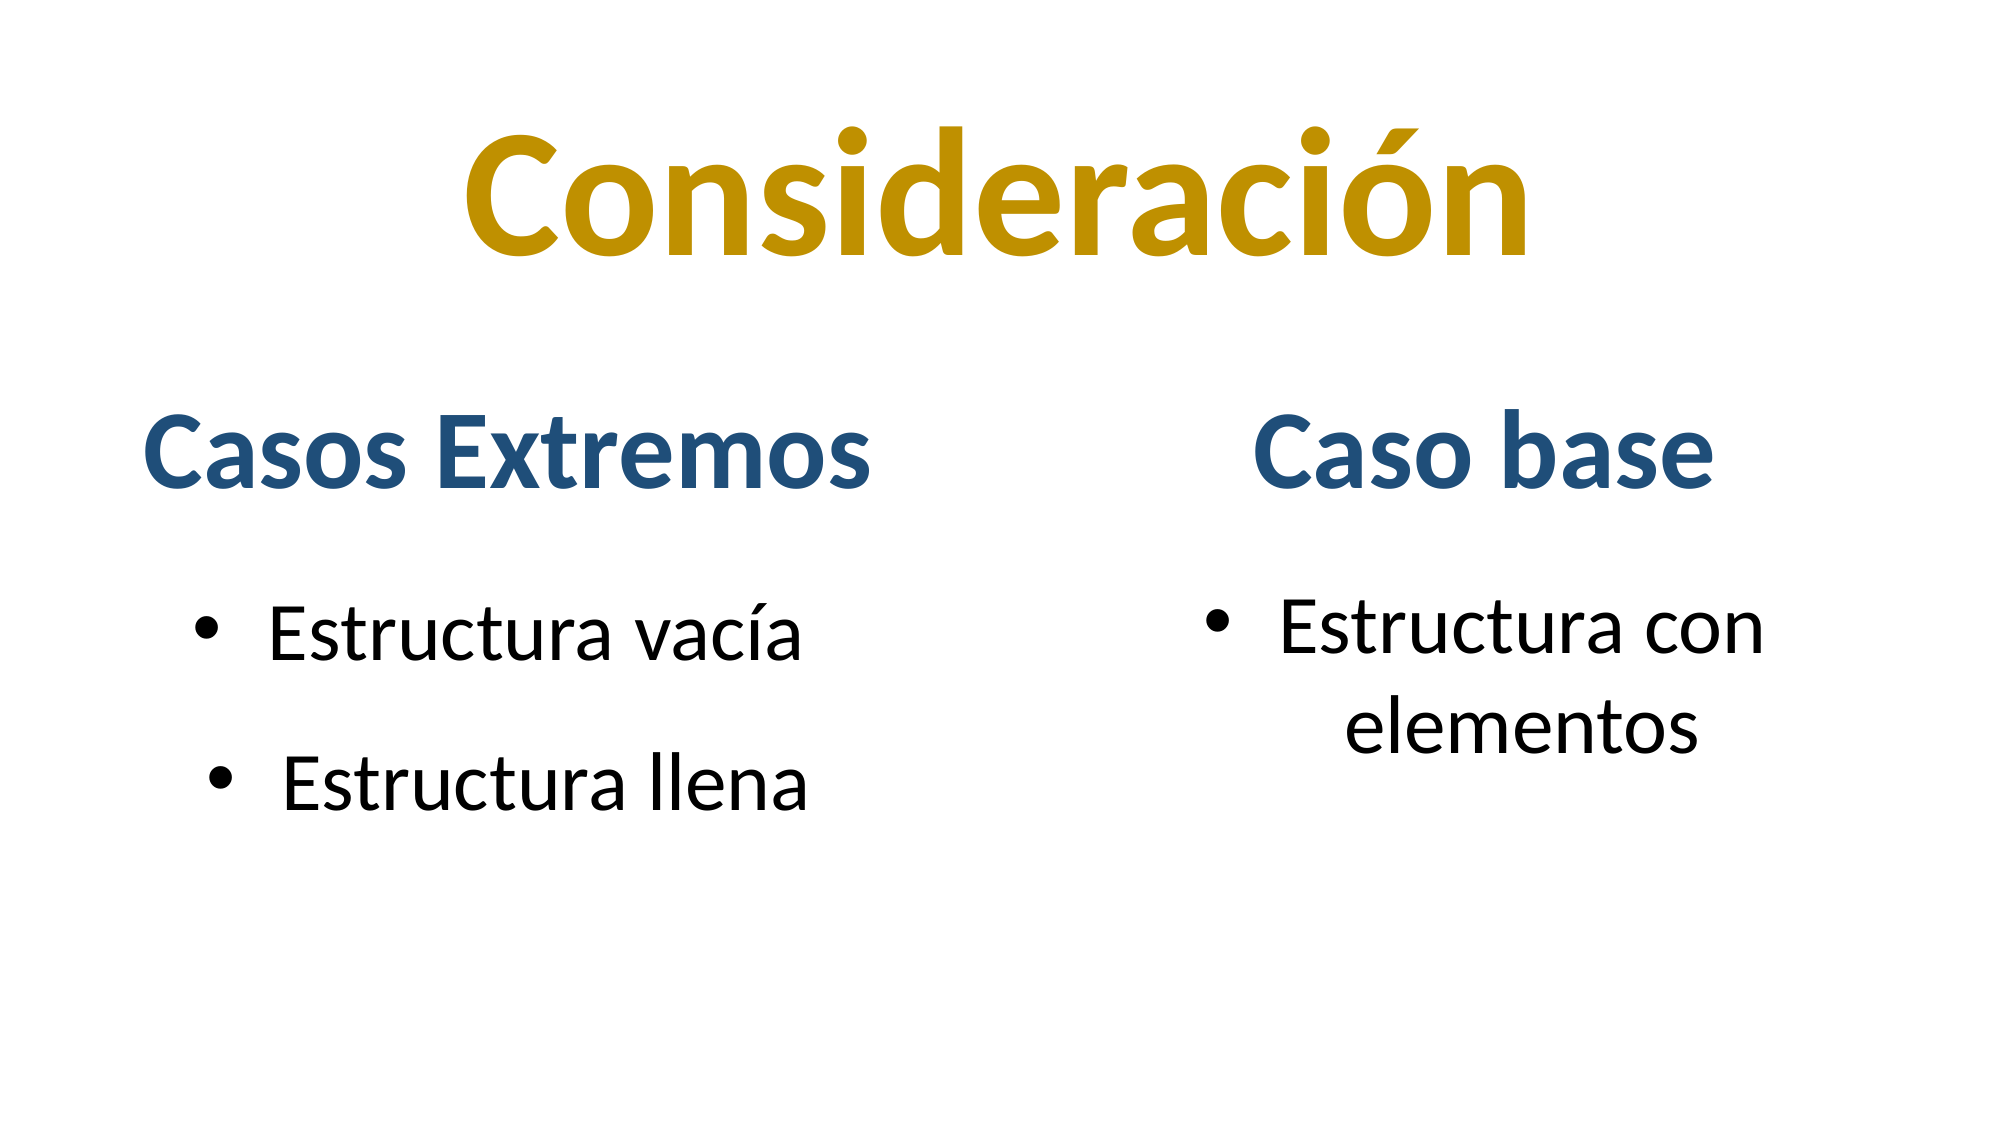

Consideración
Casos Extremos
Caso base
Estructura vacía
Estructura llena
Estructura con elementos